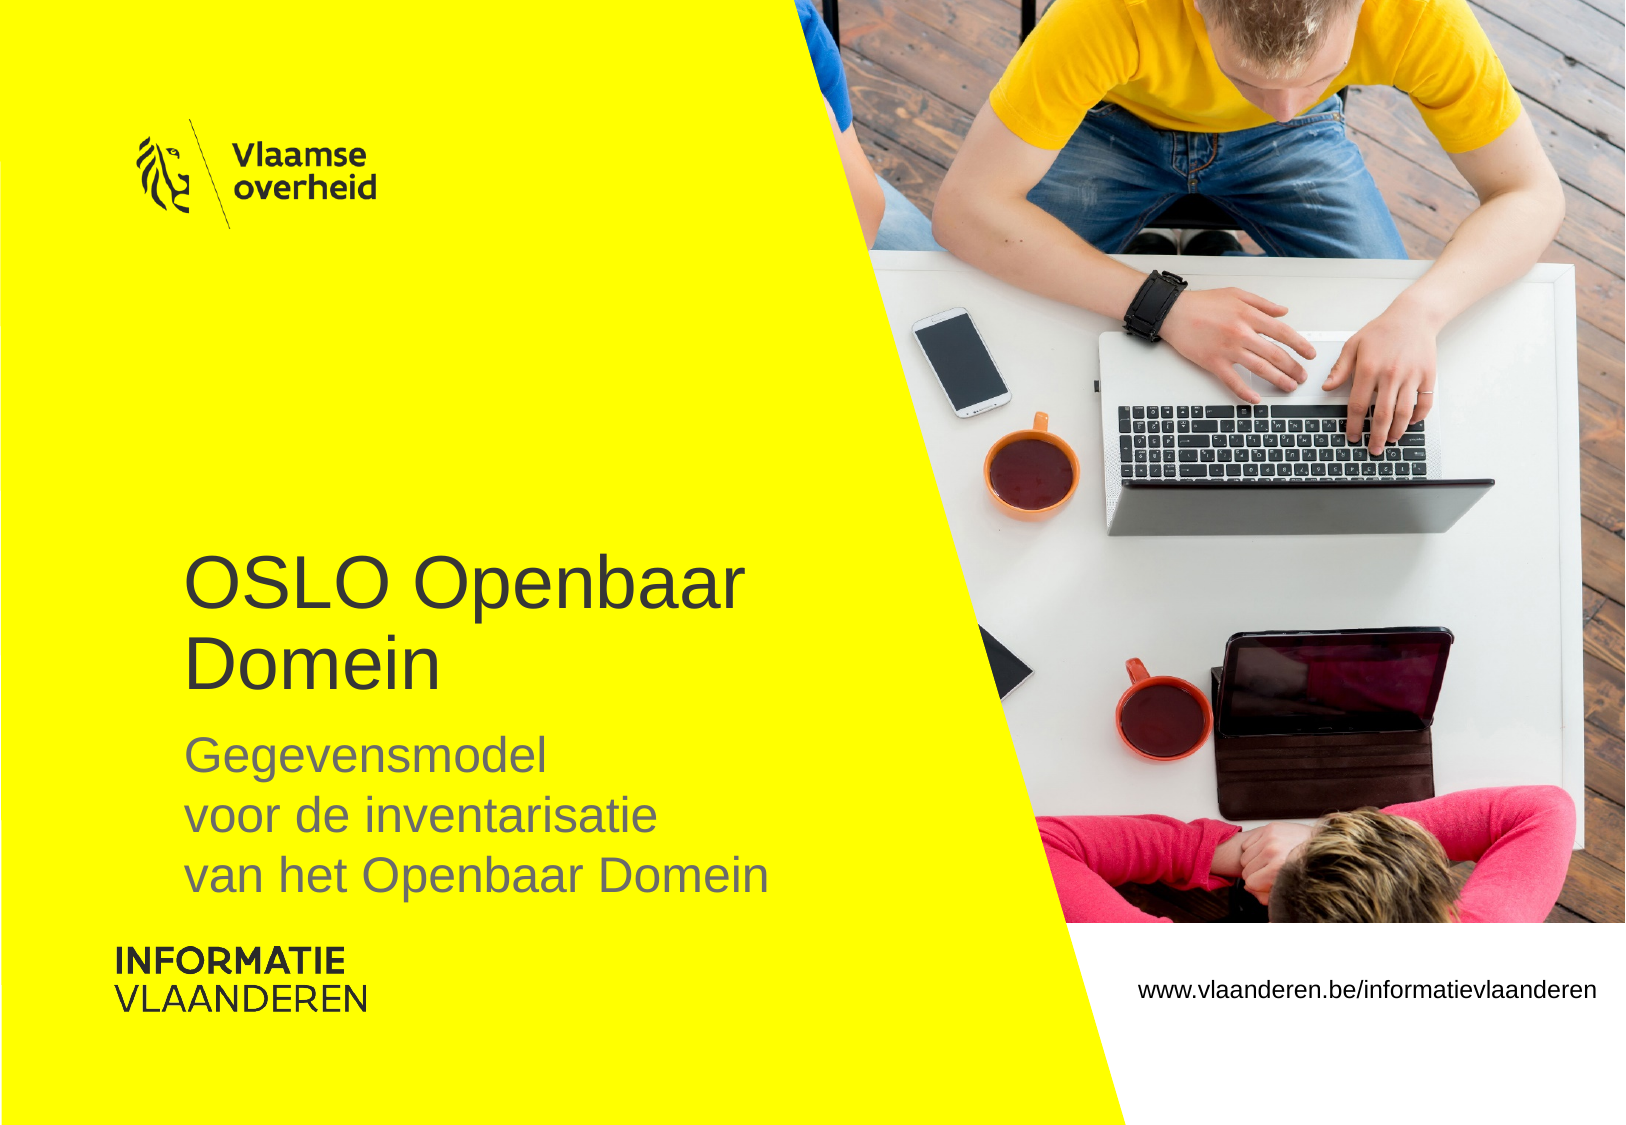

# OSLO Openbaar Domein
Gegevensmodel
voor de inventarisatie
van het Openbaar Domein